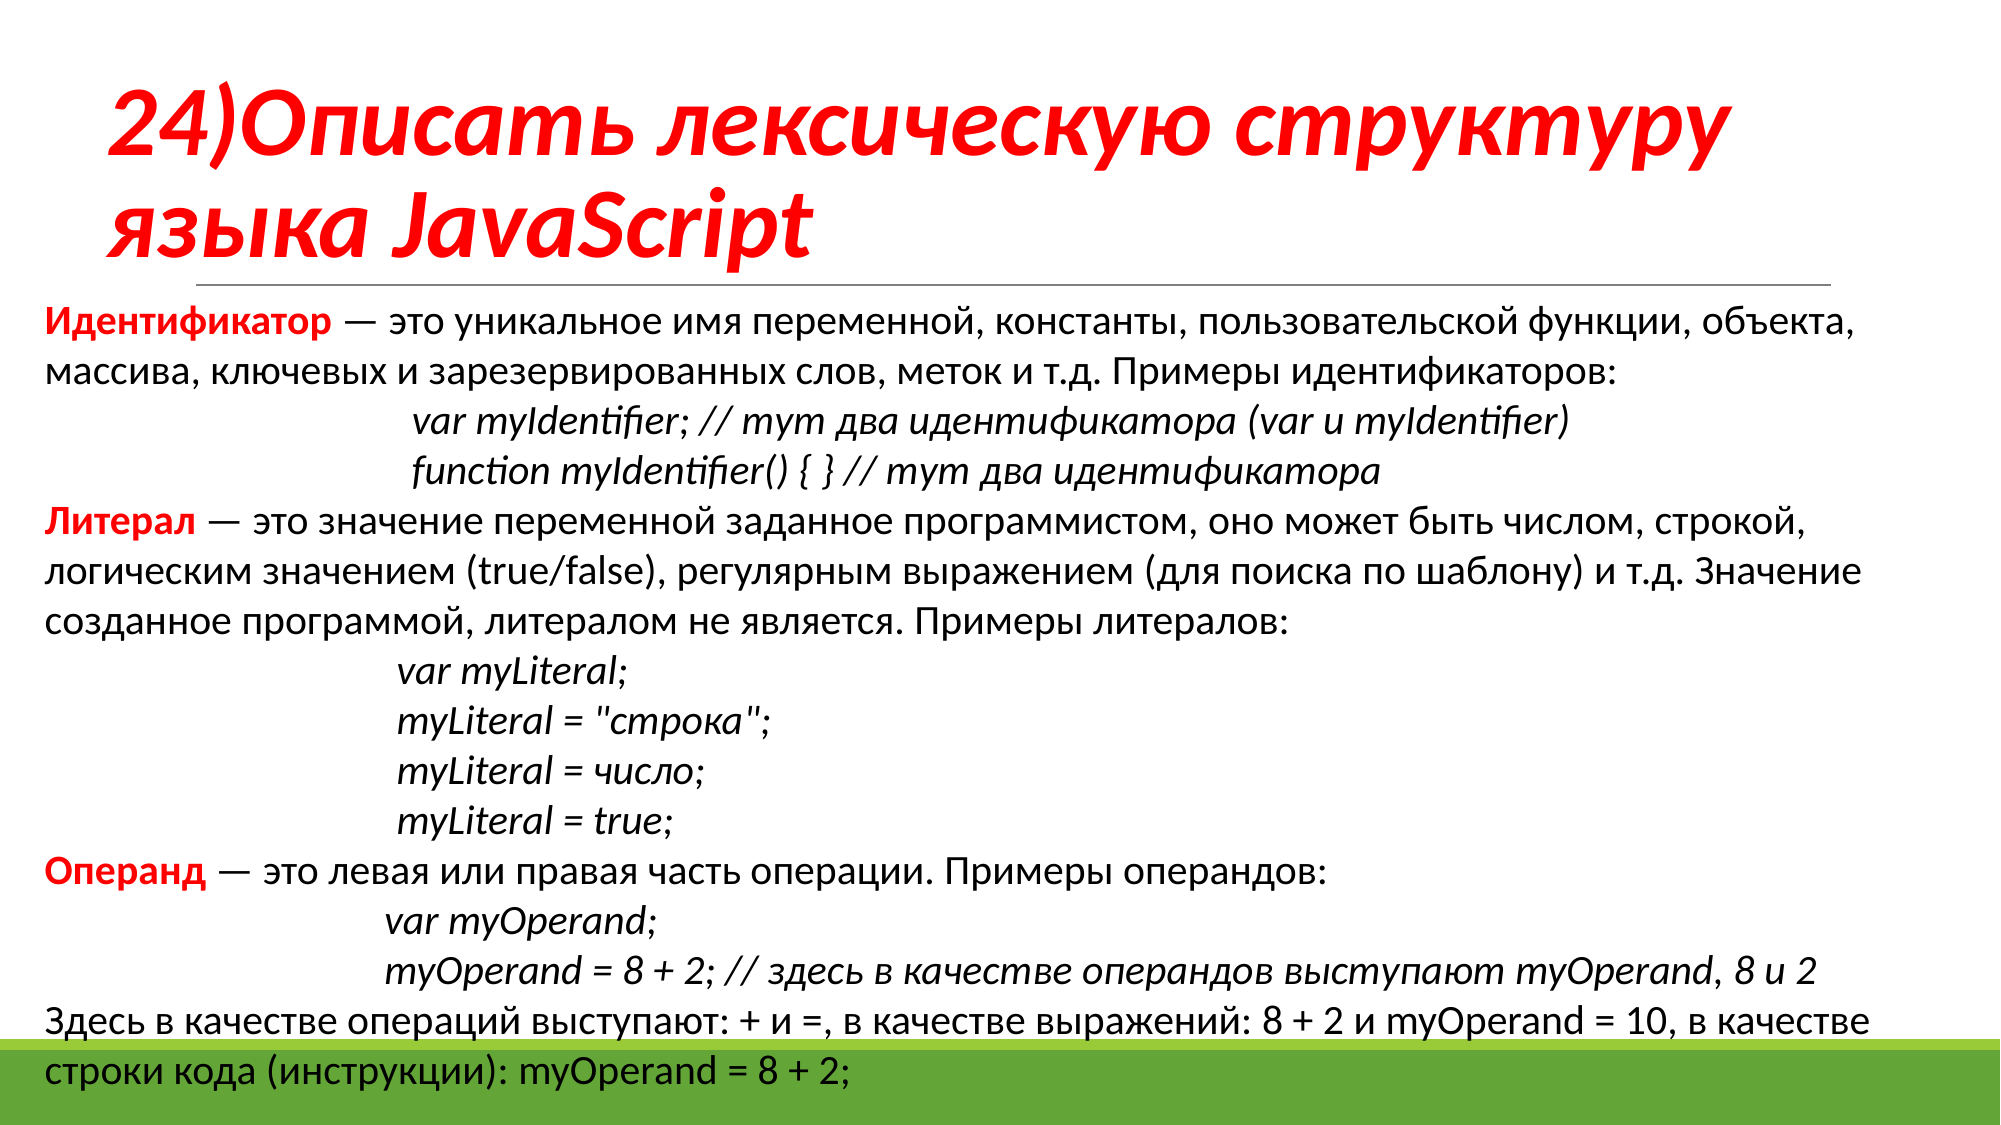

# 24)Описать лексическую структуру языка JavaScript
Идентификатор — это уникальное имя переменной, константы, пользовательской функции, объекта, массива, ключевых и зарезервированных слов, меток и т.д. Примеры идентификаторов:
var myIdentifier; // тут два идентификатора (var и myIdentifier)
function myIdentifier() { } // тут два идентификатора
Литерал — это значение переменной заданное программистом, оно может быть числом, строкой, логическим значением (true/false), регулярным выражением (для поиска по шаблону) и т.д. Значение созданное программой, литералом не является. Примеры литералов:
var myLiteral;
myLiteral = "строка";
myLiteral = число;
myLiteral = true;
Операнд — это левая или правая часть операции. Примеры операндов:
var myOperand;
myOperand = 8 + 2; // здесь в качестве операндов выступают myOperand, 8 и 2
Здесь в качестве операций выступают: + и =, в качестве выражений: 8 + 2 и myOperand = 10, в качестве строки кода (инструкции): myOperand = 8 + 2;